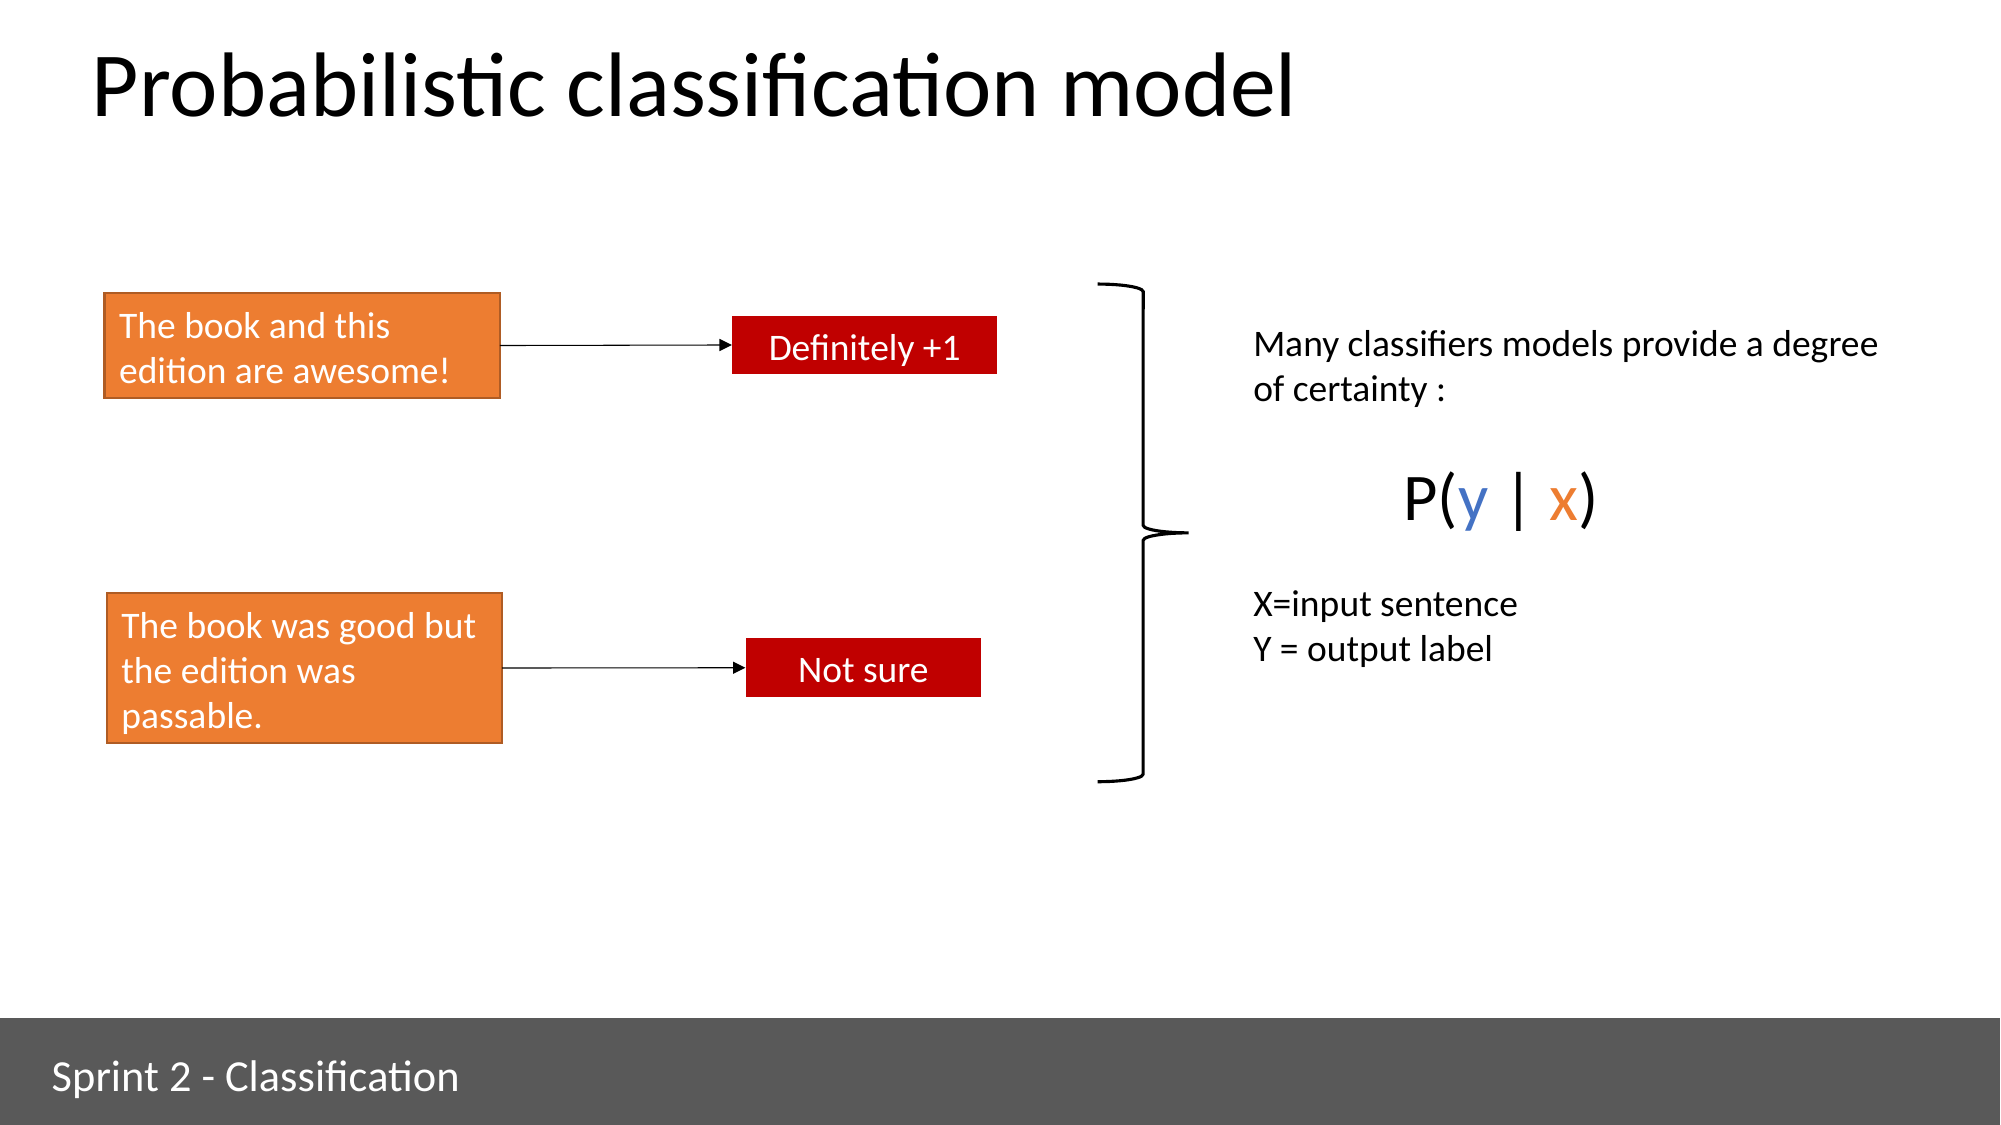

Probabilistic classification model

The book and this edition are awesome!
Many classifiers models provide a degree of certainty :

	P(y | x)

X=input sentence
Y = output label

Definitely +1
The book was good but the edition was passable.
Not sure

Sprint 2 - Classification